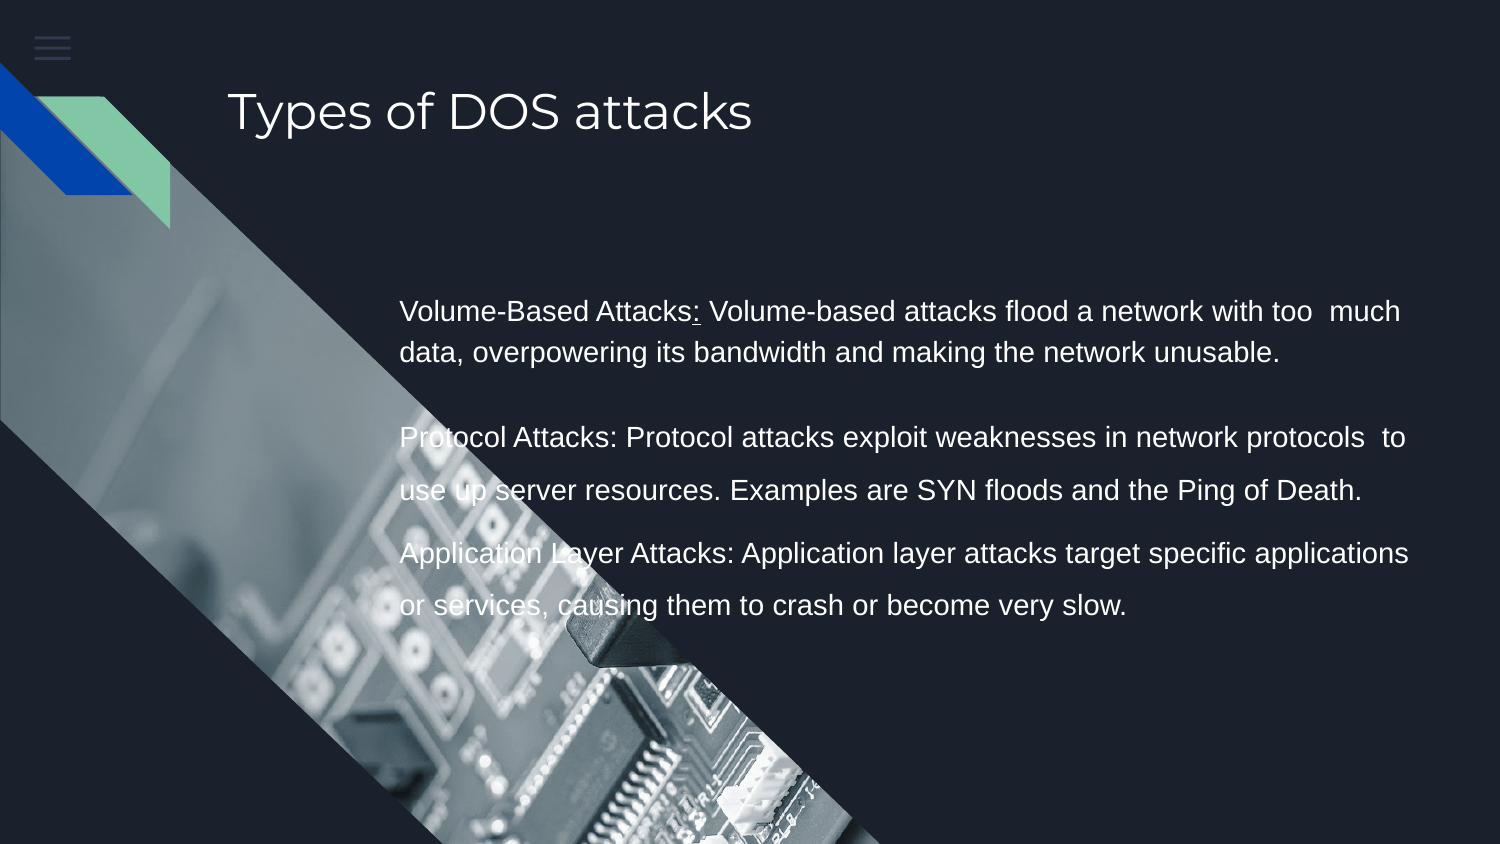

# Types of DOS attacks
Volume-Based Attacks: Volume-based attacks flood a network with too  much data, overpowering its bandwidth and making the network unusable.
Protocol Attacks: Protocol attacks exploit weaknesses in network protocols  to use up server resources. Examples are SYN floods and the Ping of Death.
Application Layer Attacks: Application layer attacks target specific applications or services, causing them to crash or become very slow.